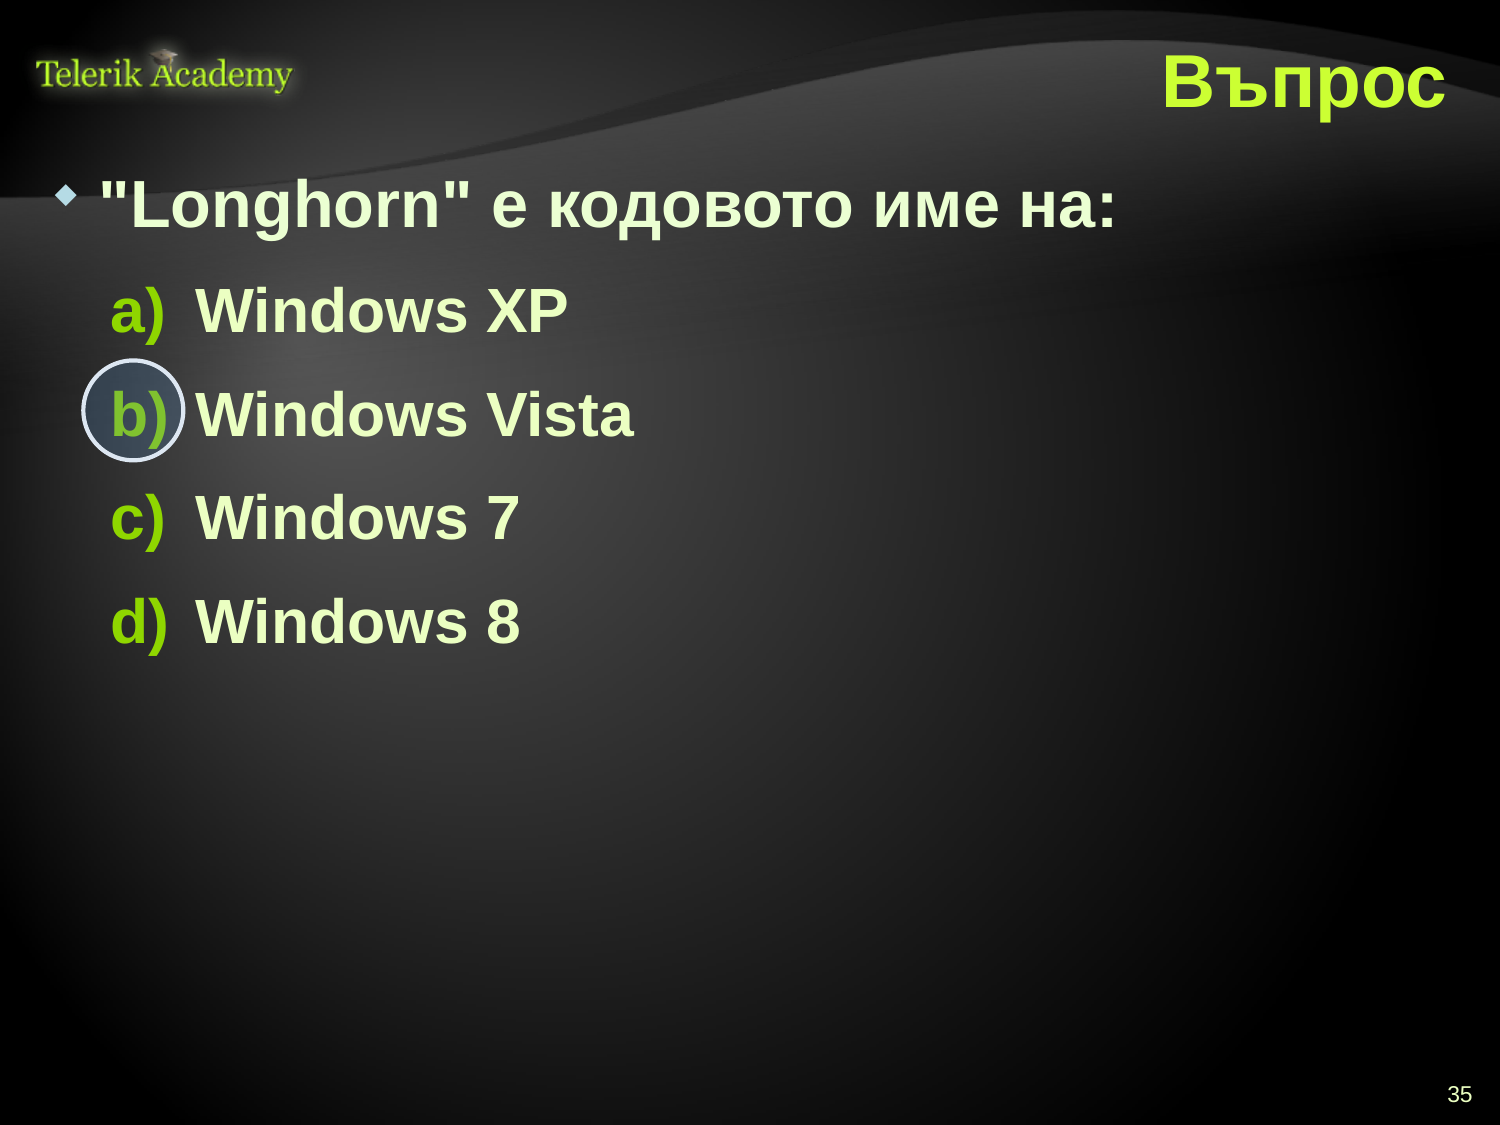

# Въпрос
"Longhorn" е кодовото име на:
Windows XP
Windows Vista
Windows 7
Windows 8

35